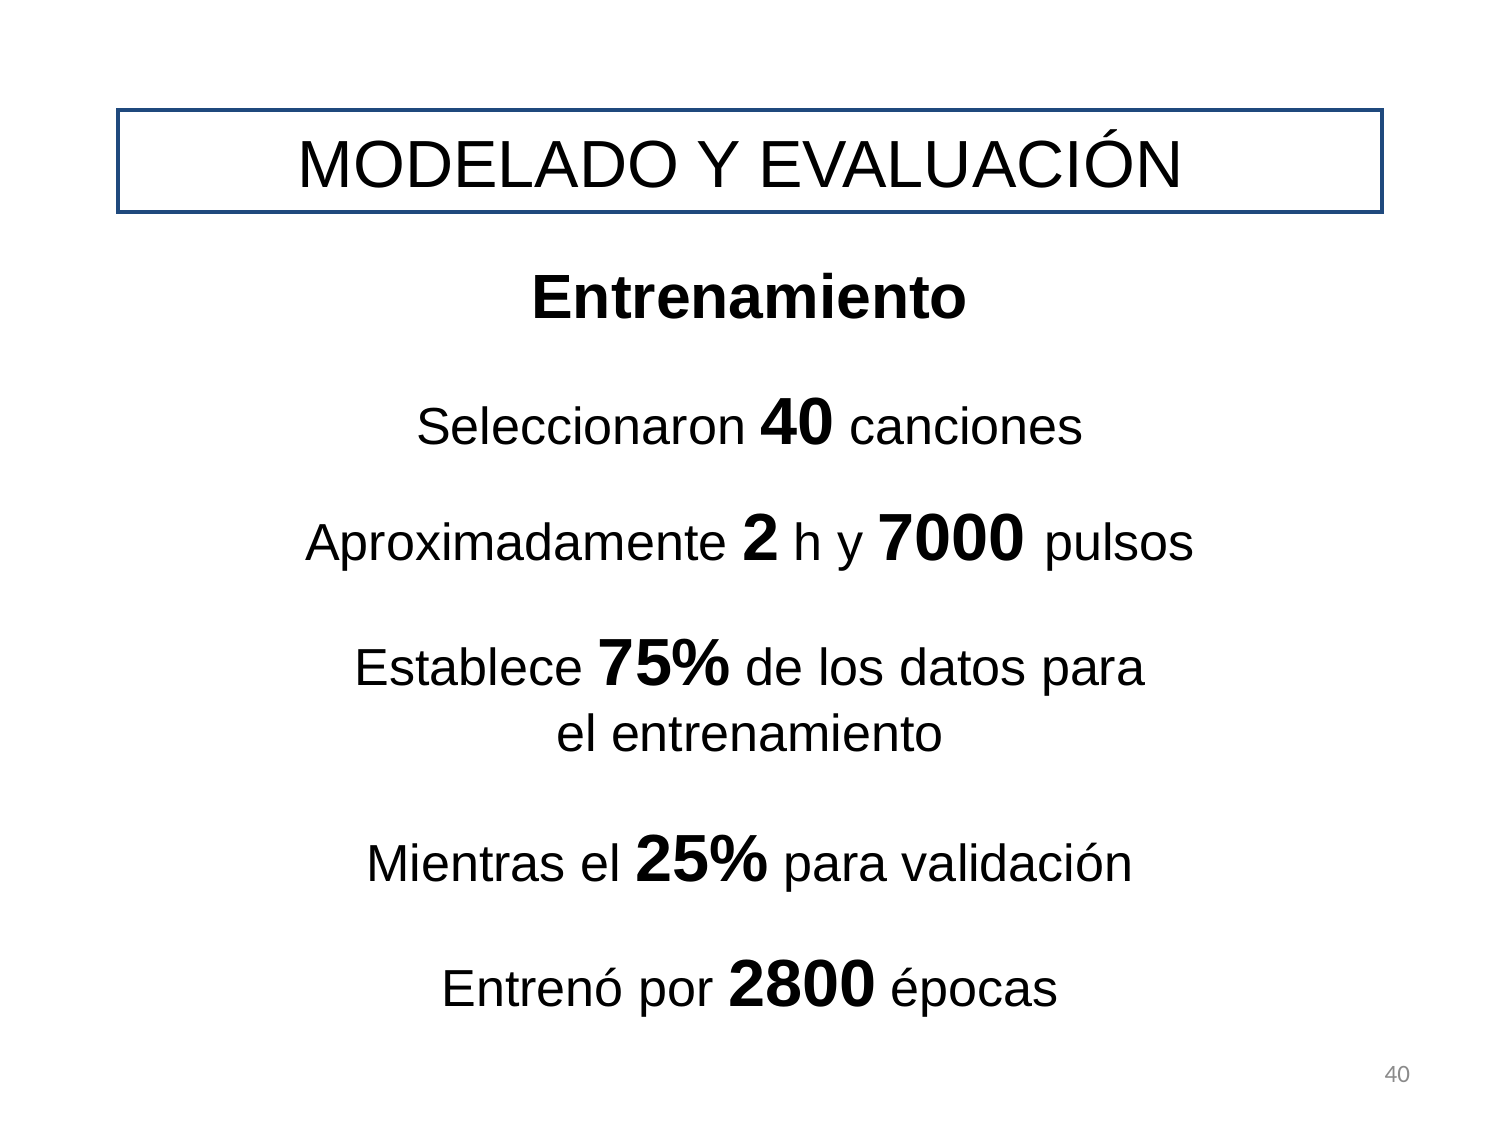

# MODELADO Y EVALUACIÓN
Entrenamiento
Seleccionaron 40 canciones
Aproximadamente 2 h y 7000 pulsos
Establece 75% de los datos para el entrenamiento
Mientras el 25% para validación
Entrenó por 2800 épocas
40